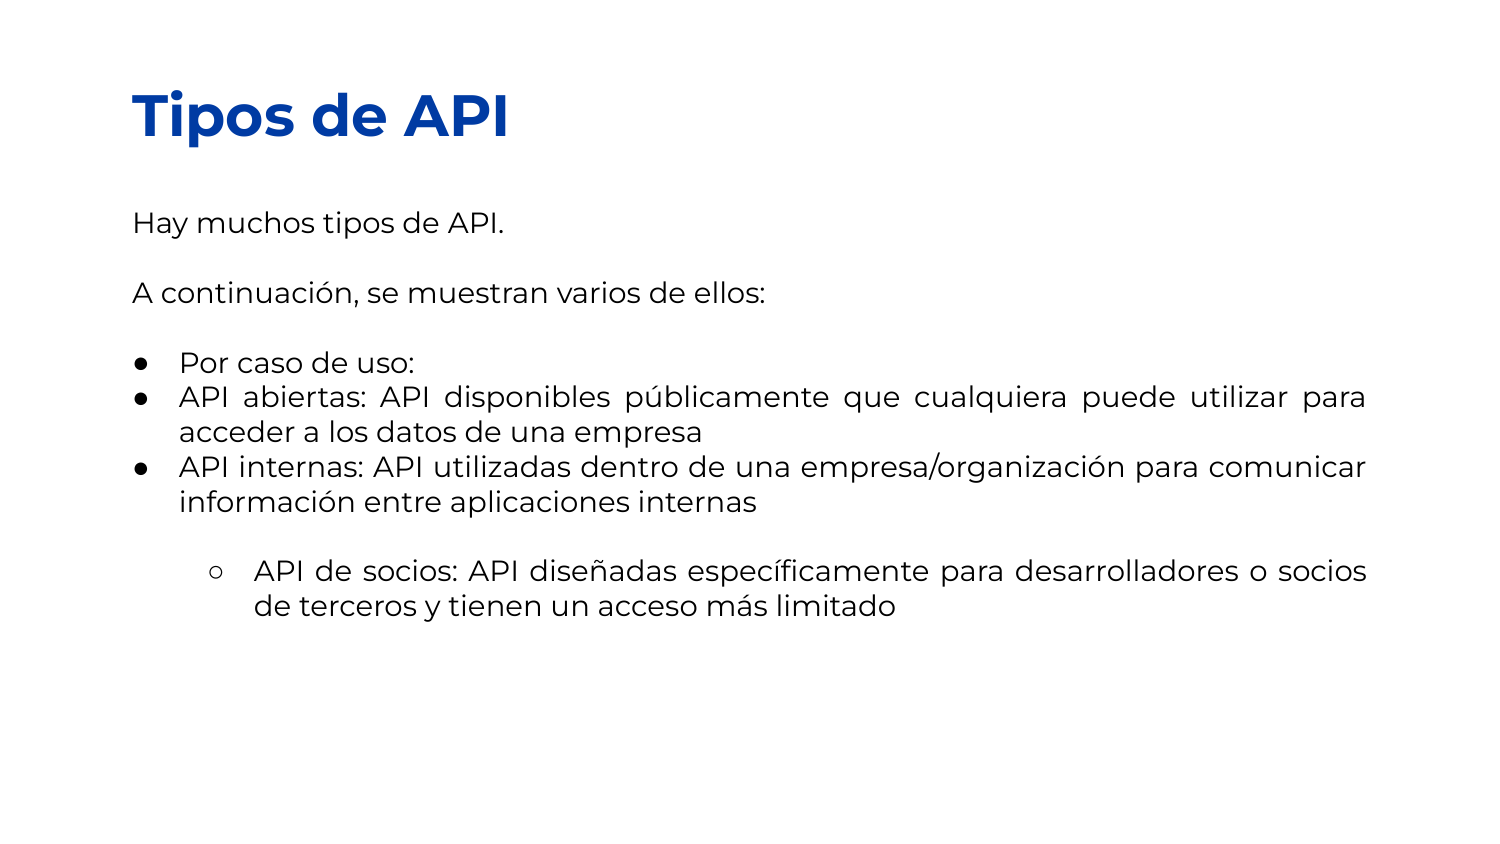

# Tipos de API
Hay muchos tipos de API.

A continuación, se muestran varios de ellos:

Por caso de uso:
API abiertas: API disponibles públicamente que cualquiera puede utilizar para acceder a los datos de una empresa
API internas: API utilizadas dentro de una empresa/organización para comunicar información entre aplicaciones internas
API de socios: API diseñadas específicamente para desarrolladores o socios de terceros y tienen un acceso más limitado